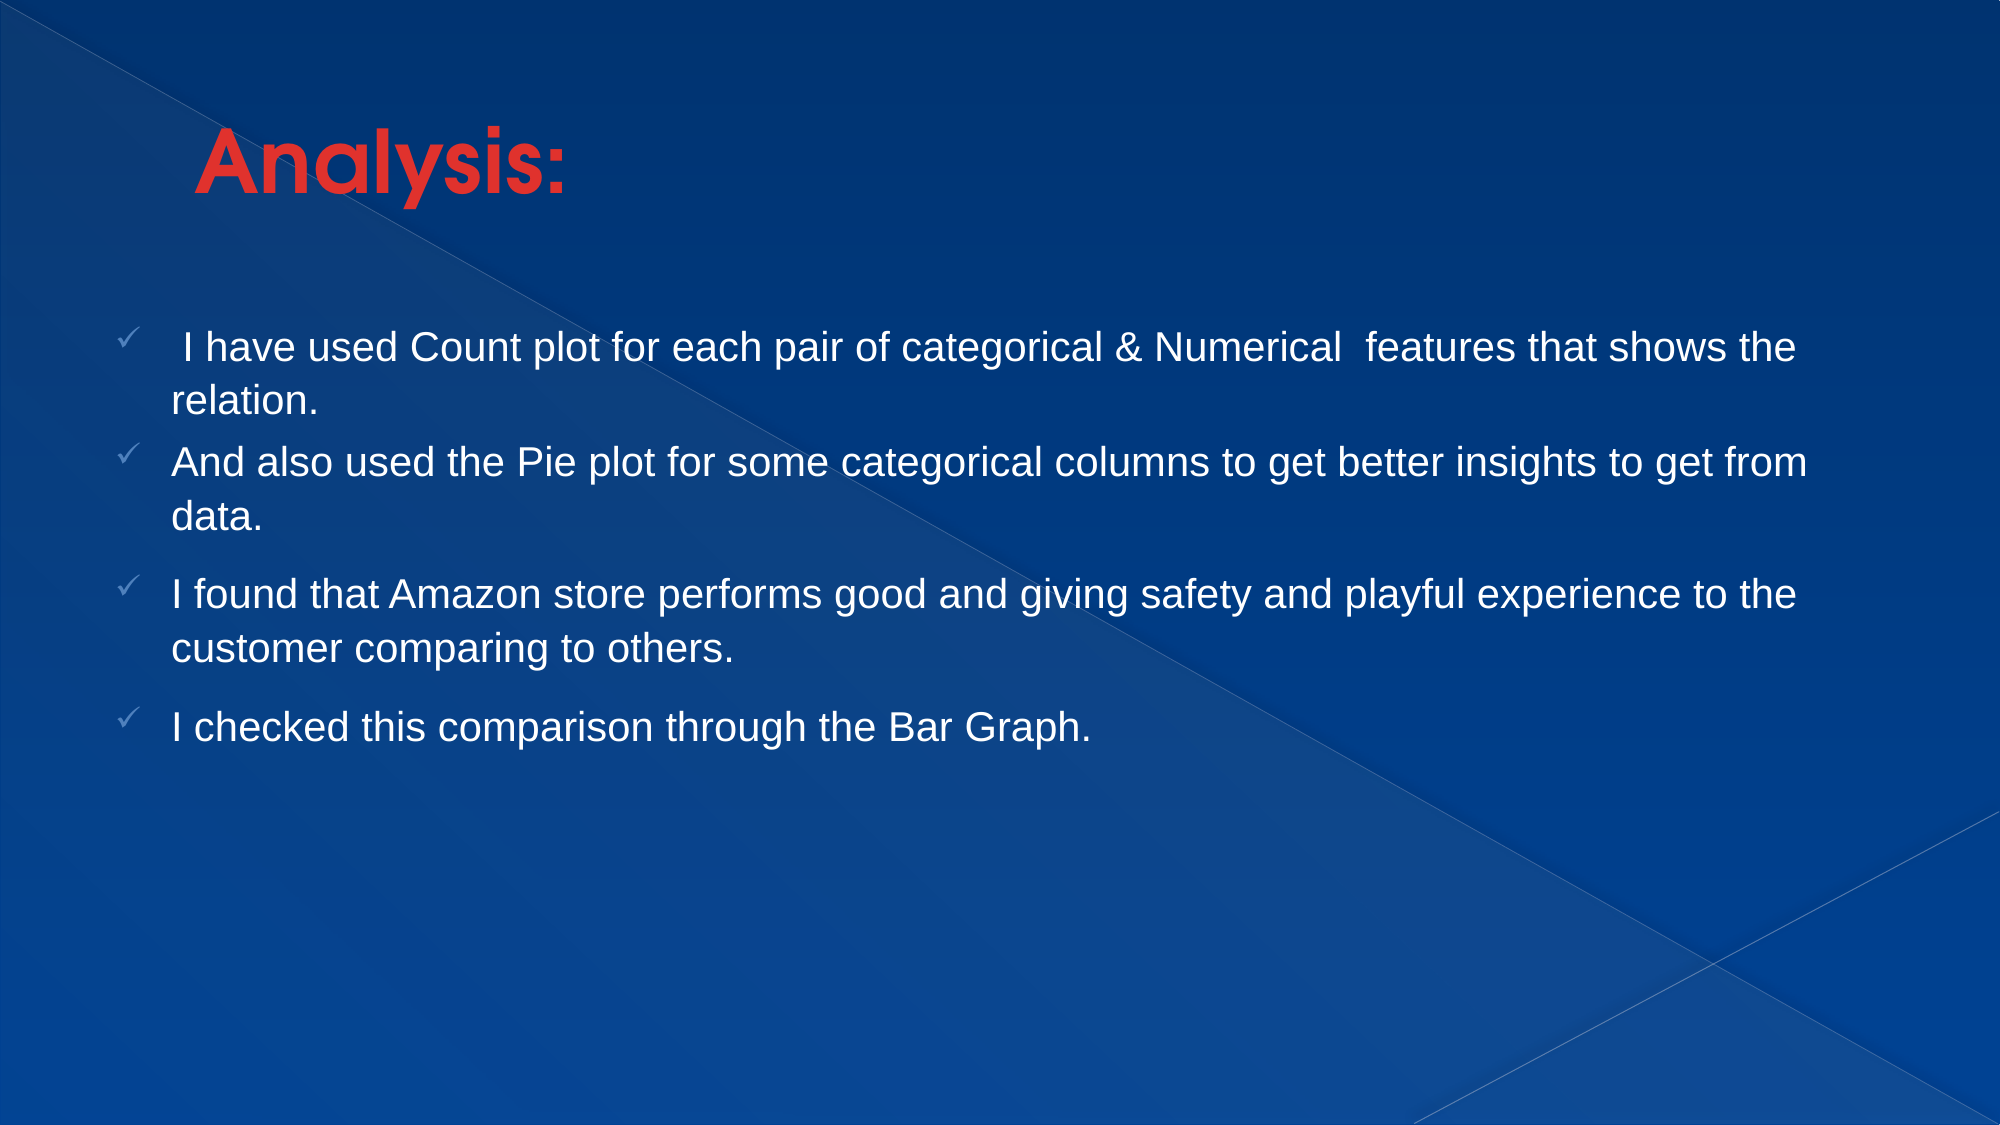

# Analysis:
 I have used Count plot for each pair of categorical & Numerical  features that shows the relation.
And also used the Pie plot for some categorical columns to get better insights to get from data.
I found that Amazon store performs good and giving safety and playful experience to the customer comparing to others.
I checked this comparison through the Bar Graph.